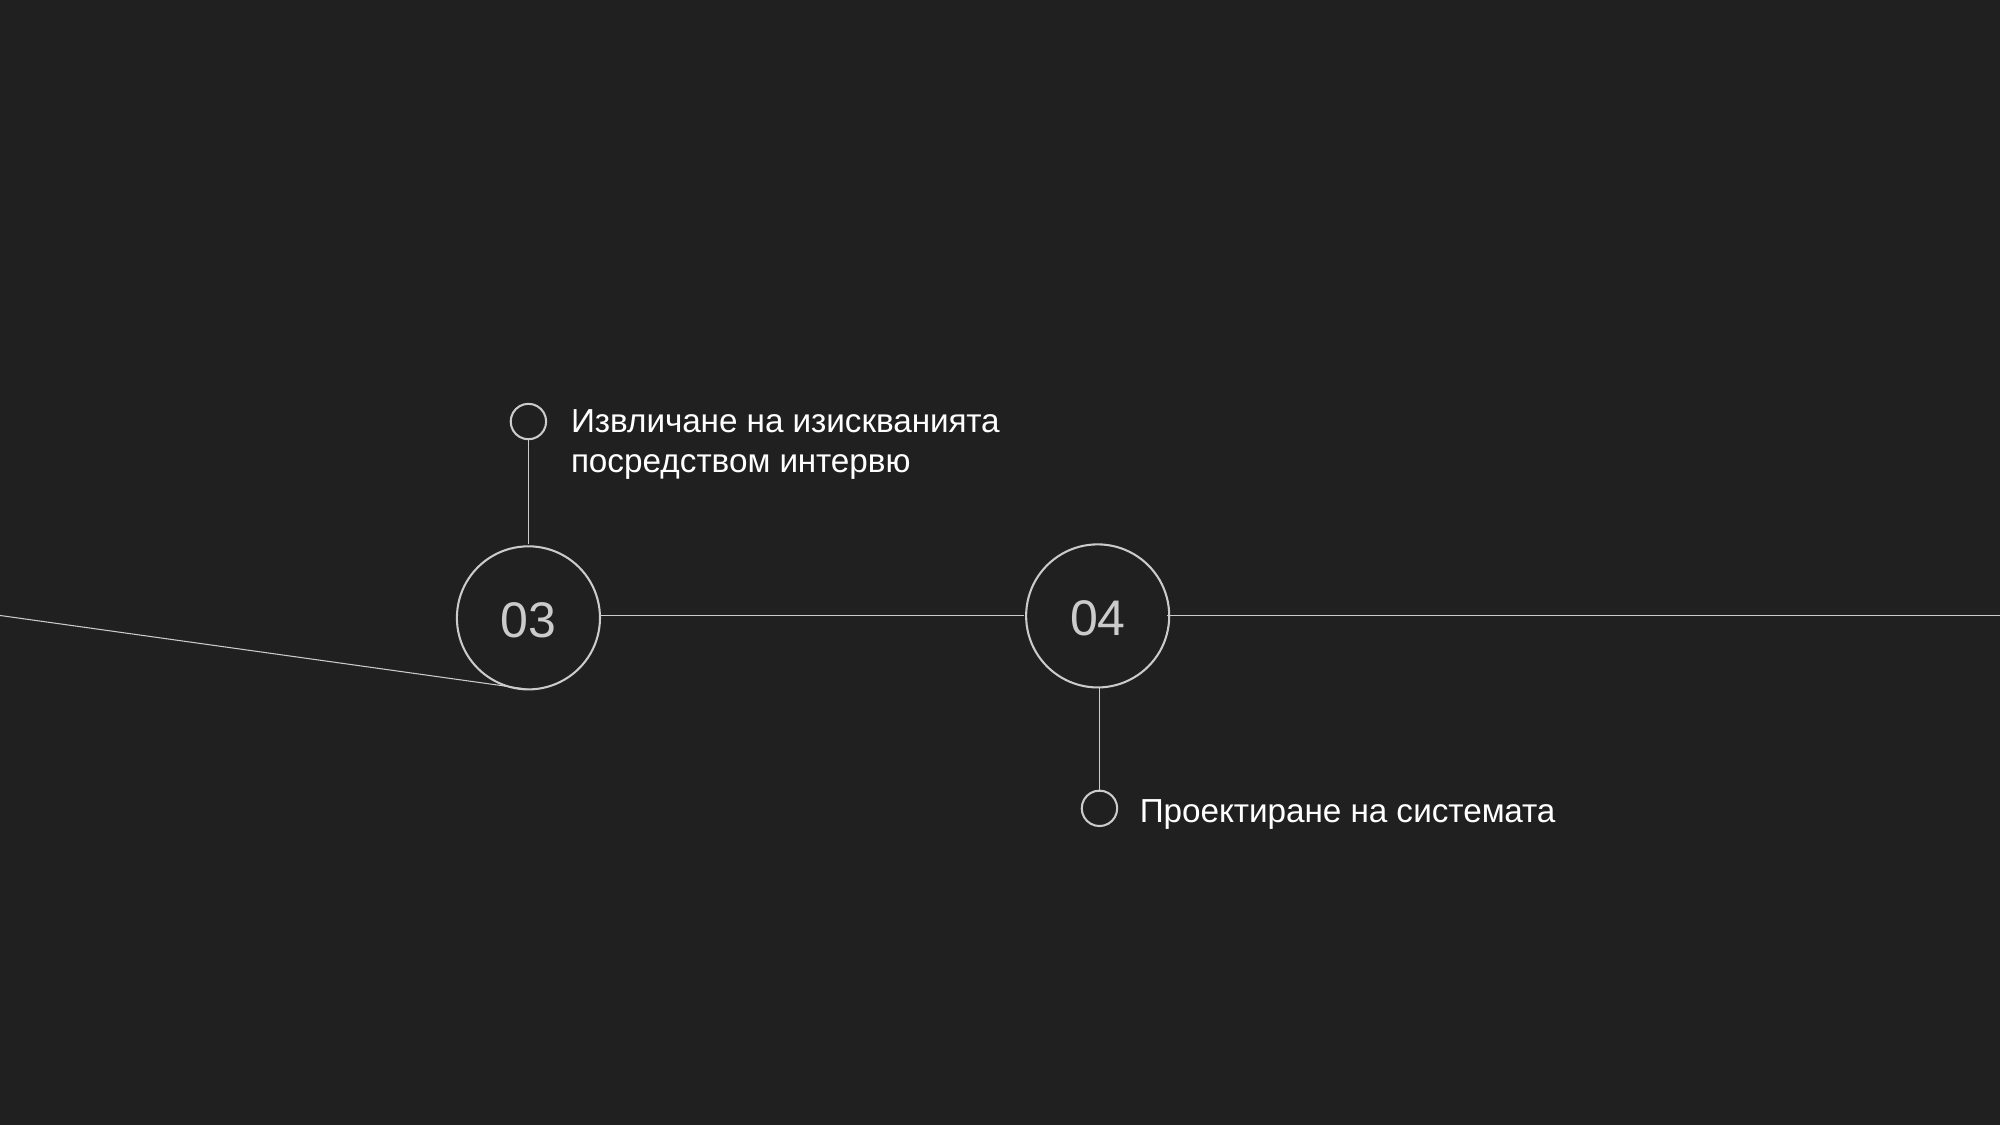

Извличане на изискванията посредством интервю

04
03
Проектиране на системата